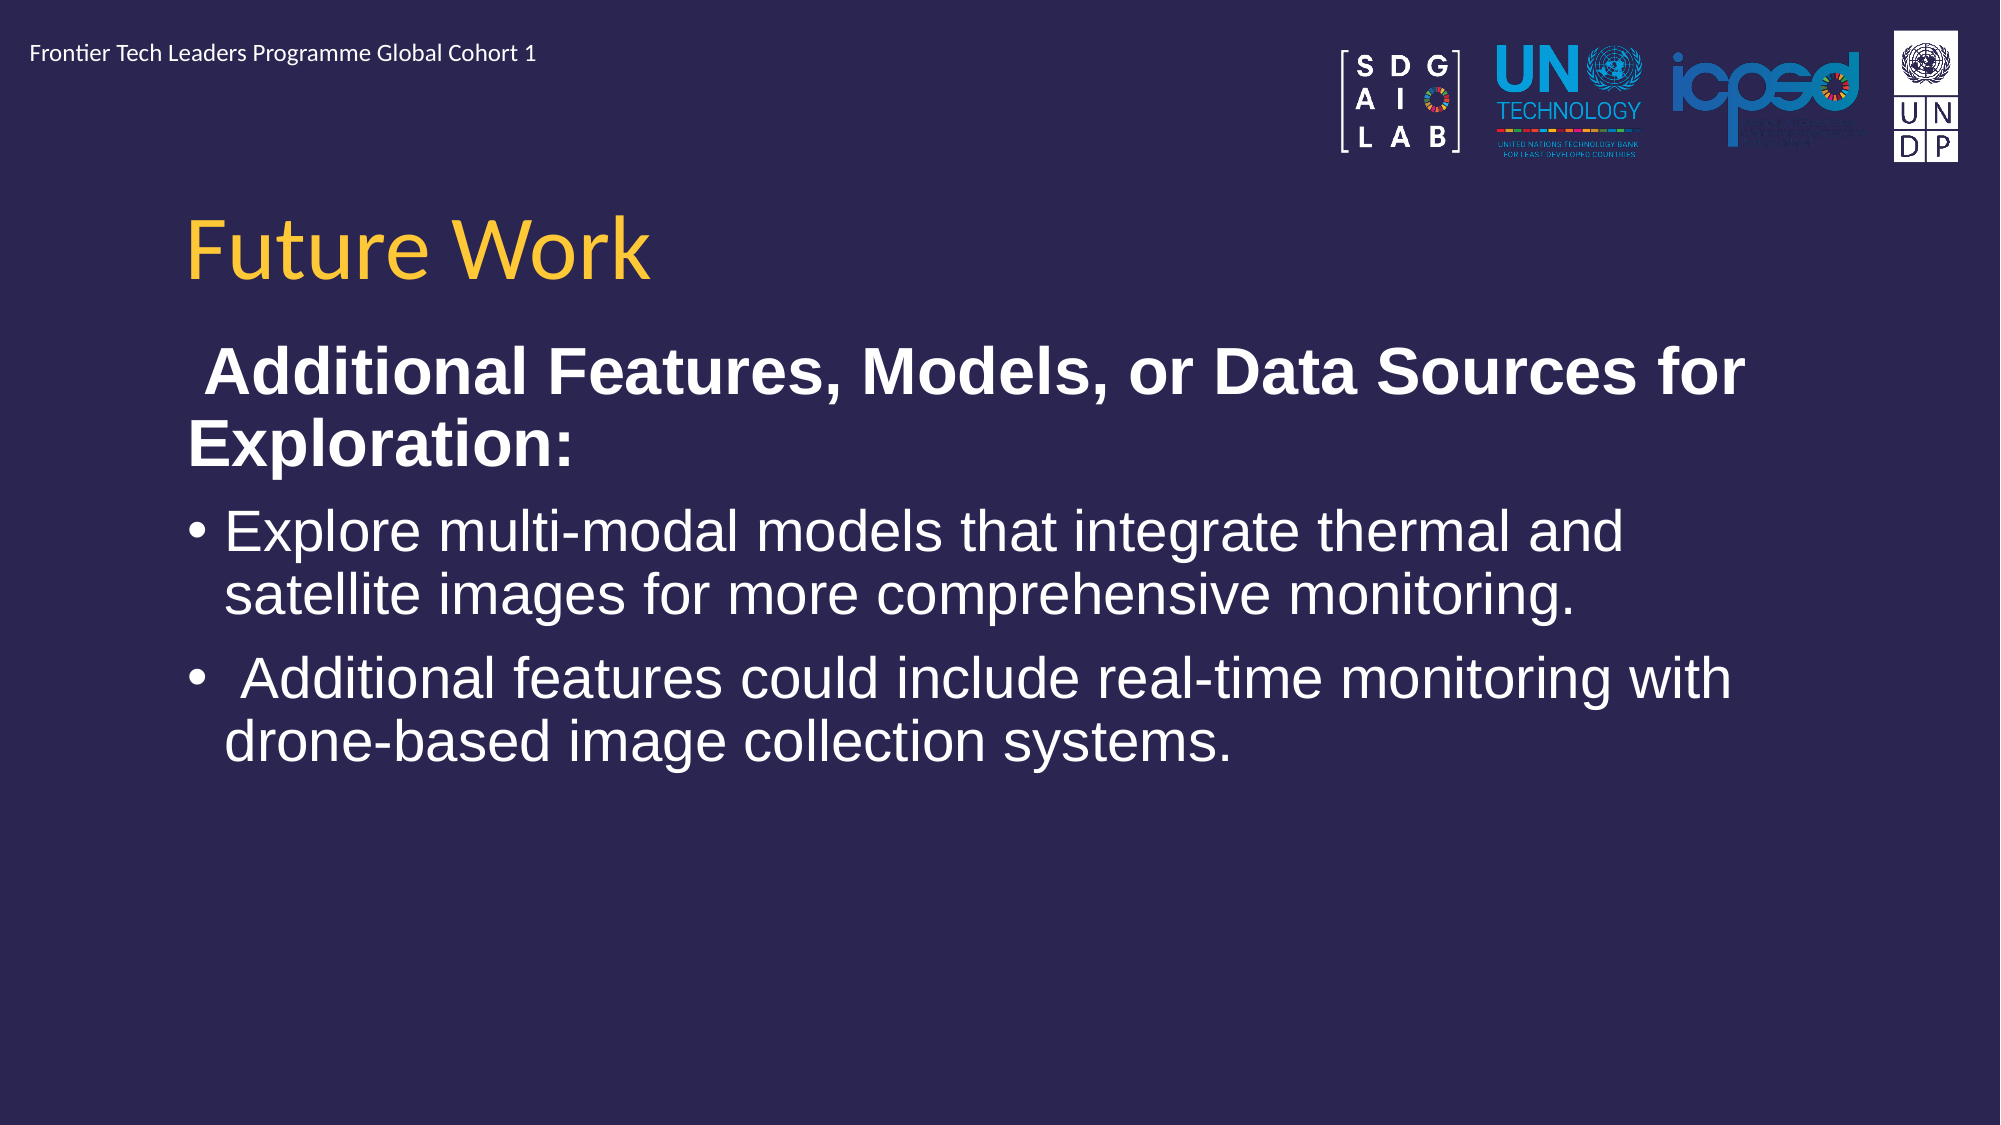

Frontier Tech Leaders Programme Global Cohort 1
# Future Work
 Additional Features, Models, or Data Sources for Exploration:
Explore multi-modal models that integrate thermal and satellite images for more comprehensive monitoring.
 Additional features could include real-time monitoring with drone-based image collection systems.